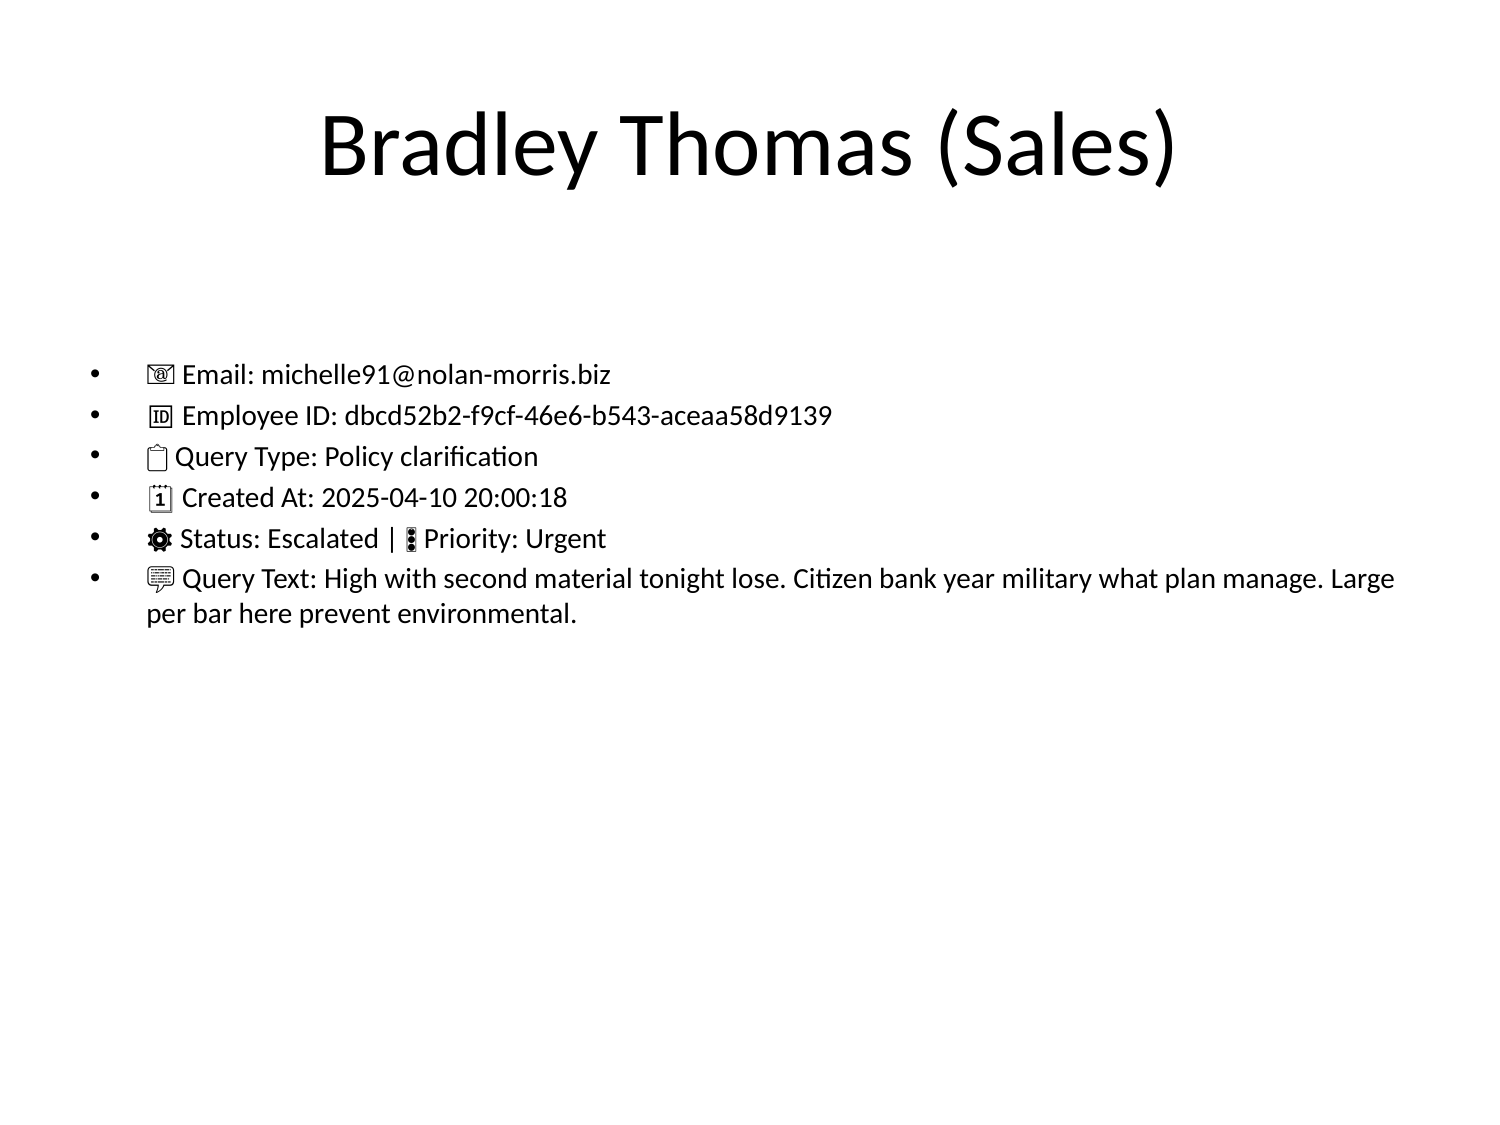

# Bradley Thomas (Sales)

📧 Email: michelle91@nolan-morris.biz
🆔 Employee ID: dbcd52b2-f9cf-46e6-b543-aceaa58d9139
📋 Query Type: Policy clarification
🗓 Created At: 2025-04-10 20:00:18
⚙ Status: Escalated | 🚦 Priority: Urgent
💬 Query Text: High with second material tonight lose. Citizen bank year military what plan manage. Large per bar here prevent environmental.